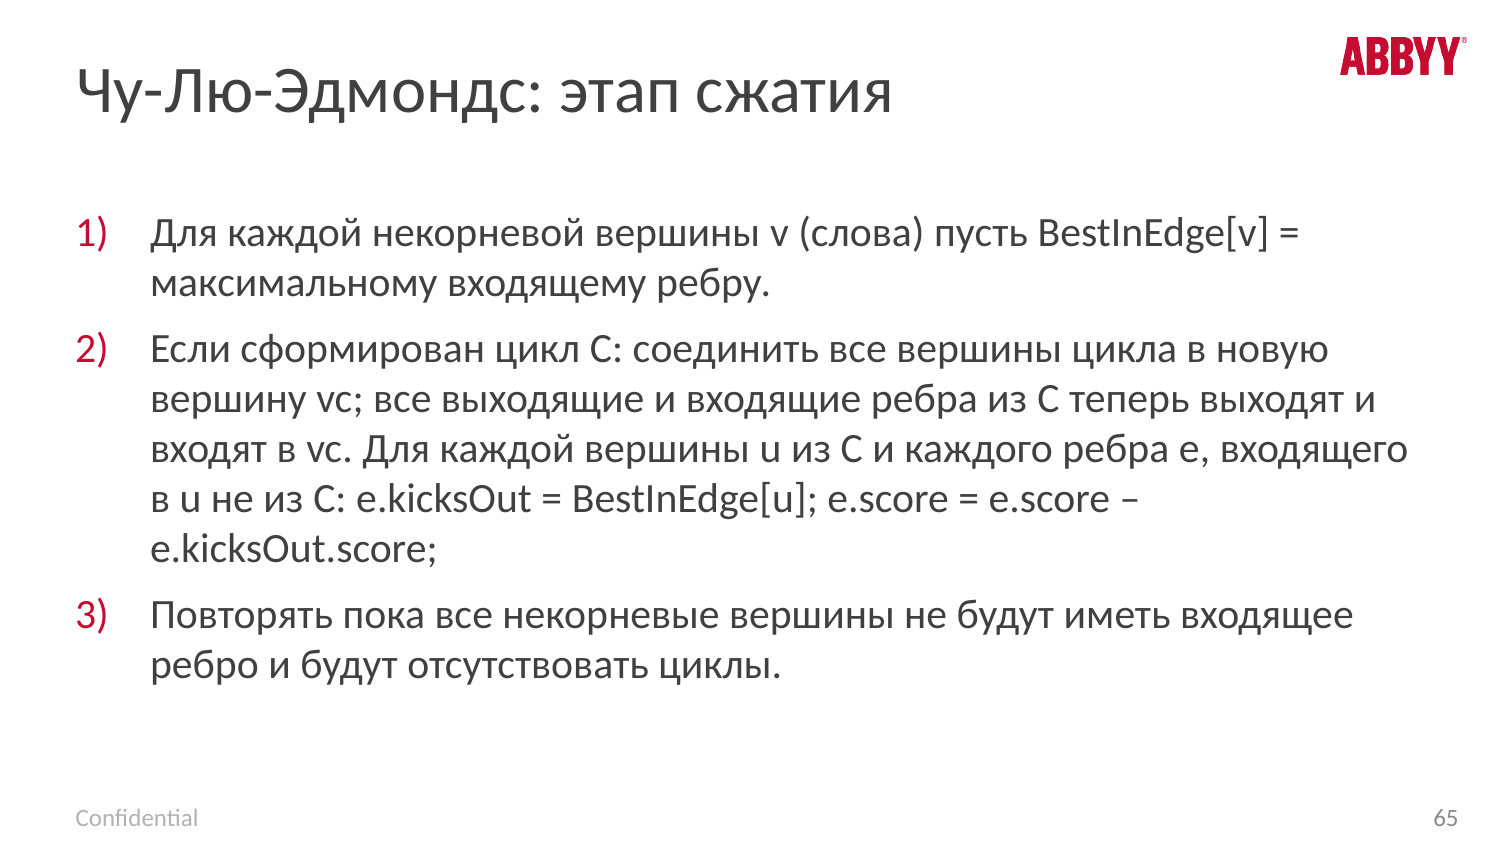

# Чу-Лю-Эдмондс: этап сжатия
Для каждой некорневой вершины v (слова) пусть BestInEdge[v] = максимальному входящему ребру.
Если сформирован цикл C: соединить все вершины цикла в новую вершину vc; все выходящие и входящие ребра из C теперь выходят и входят в vc. Для каждой вершины u из C и каждого ребра e, входящего в u не из C: e.kicksOut = BestInEdge[u]; e.score = e.score – e.kicksOut.score;
Повторять пока все некорневые вершины не будут иметь входящее ребро и будут отсутствовать циклы.
65
Confidential